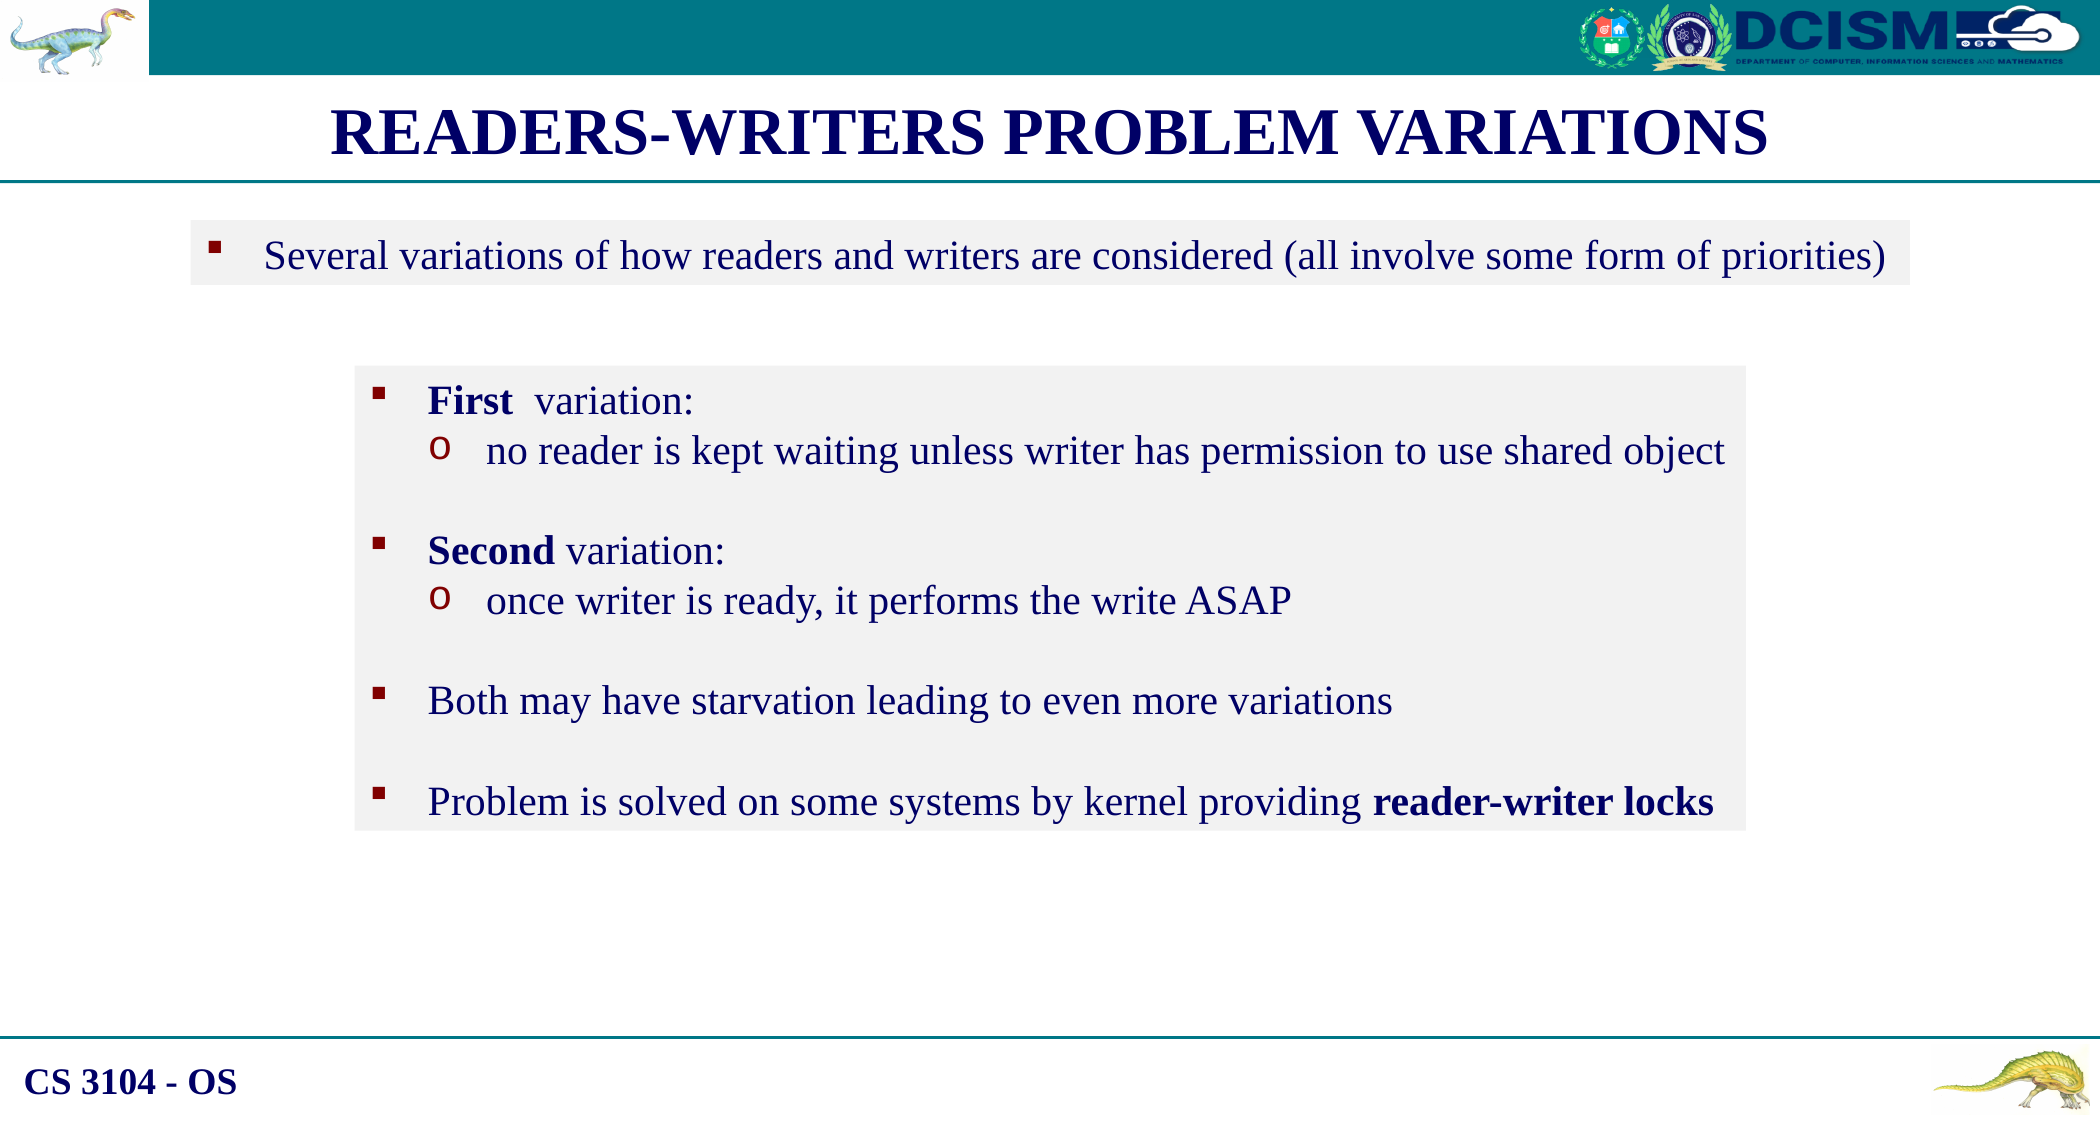

READERS-WRITERS PROBLEM VARIATIONS
Several variations of how readers and writers are considered (all involve some form of priorities)
First  variation:
no reader is kept waiting unless writer has permission to use shared object

Second variation:
once writer is ready, it performs the write ASAP

Both may have starvation leading to even more variations

Problem is solved on some systems by kernel providing reader-writer locks